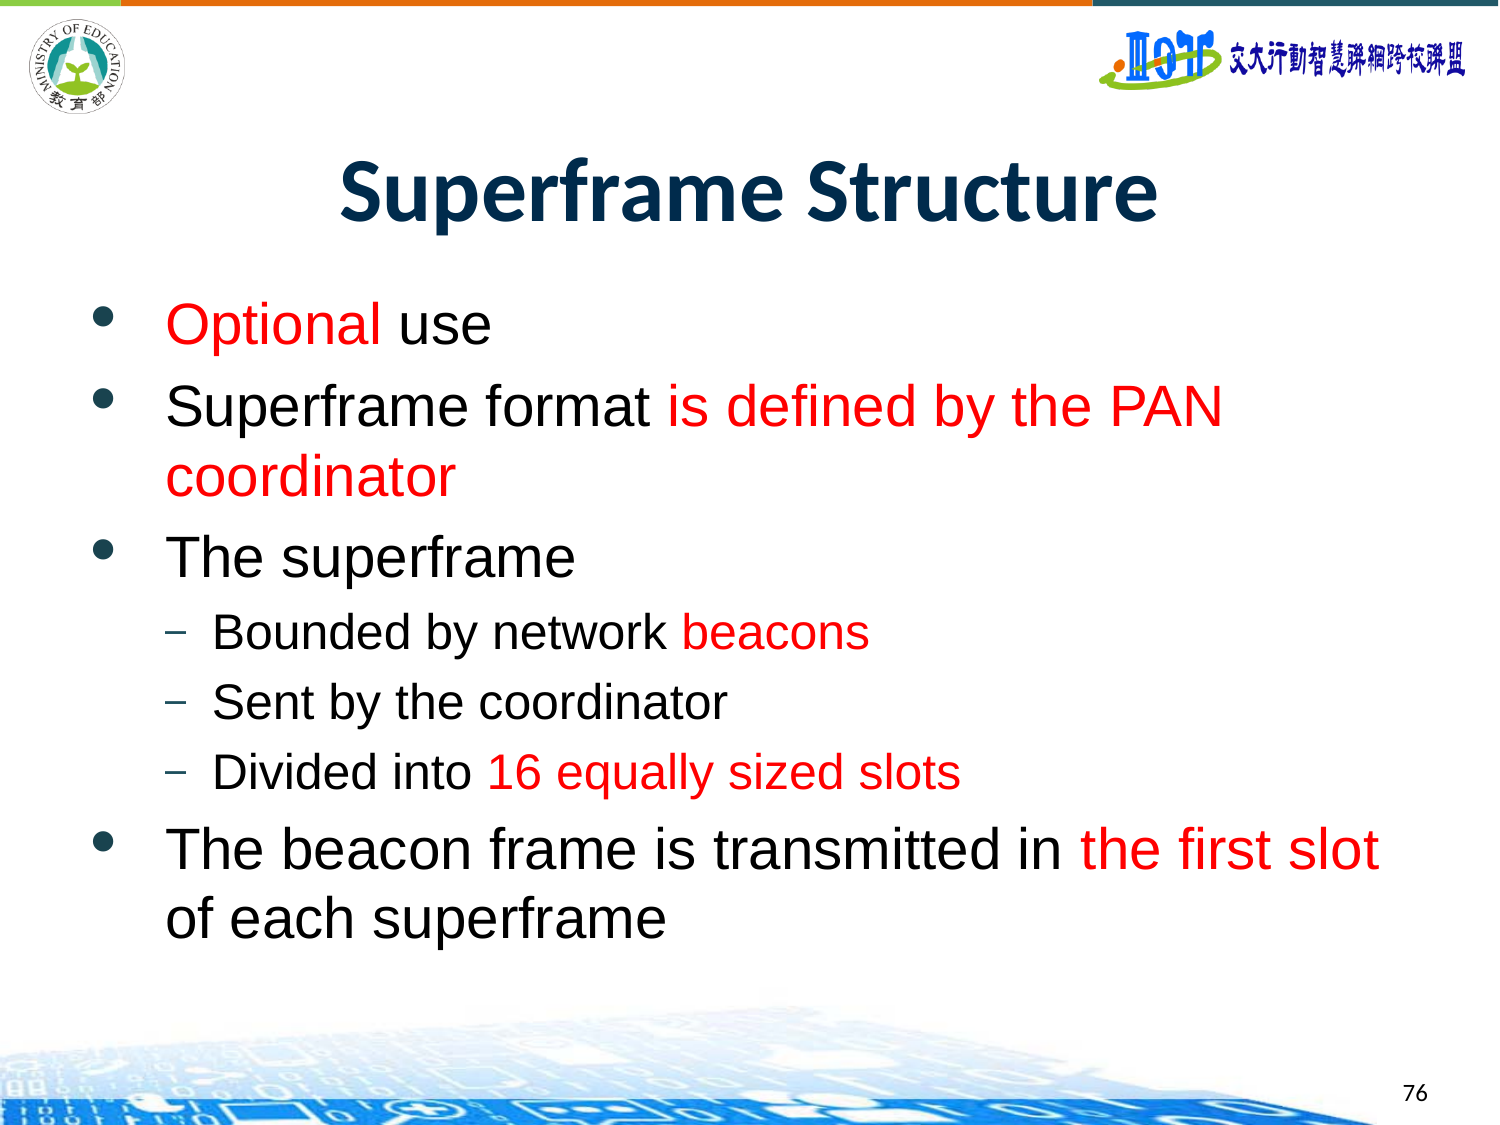

76
# Superframe Structure
Optional use
Superframe format is defined by the PAN coordinator
The superframe
Bounded by network beacons
Sent by the coordinator
Divided into 16 equally sized slots
The beacon frame is transmitted in the first slot of each superframe